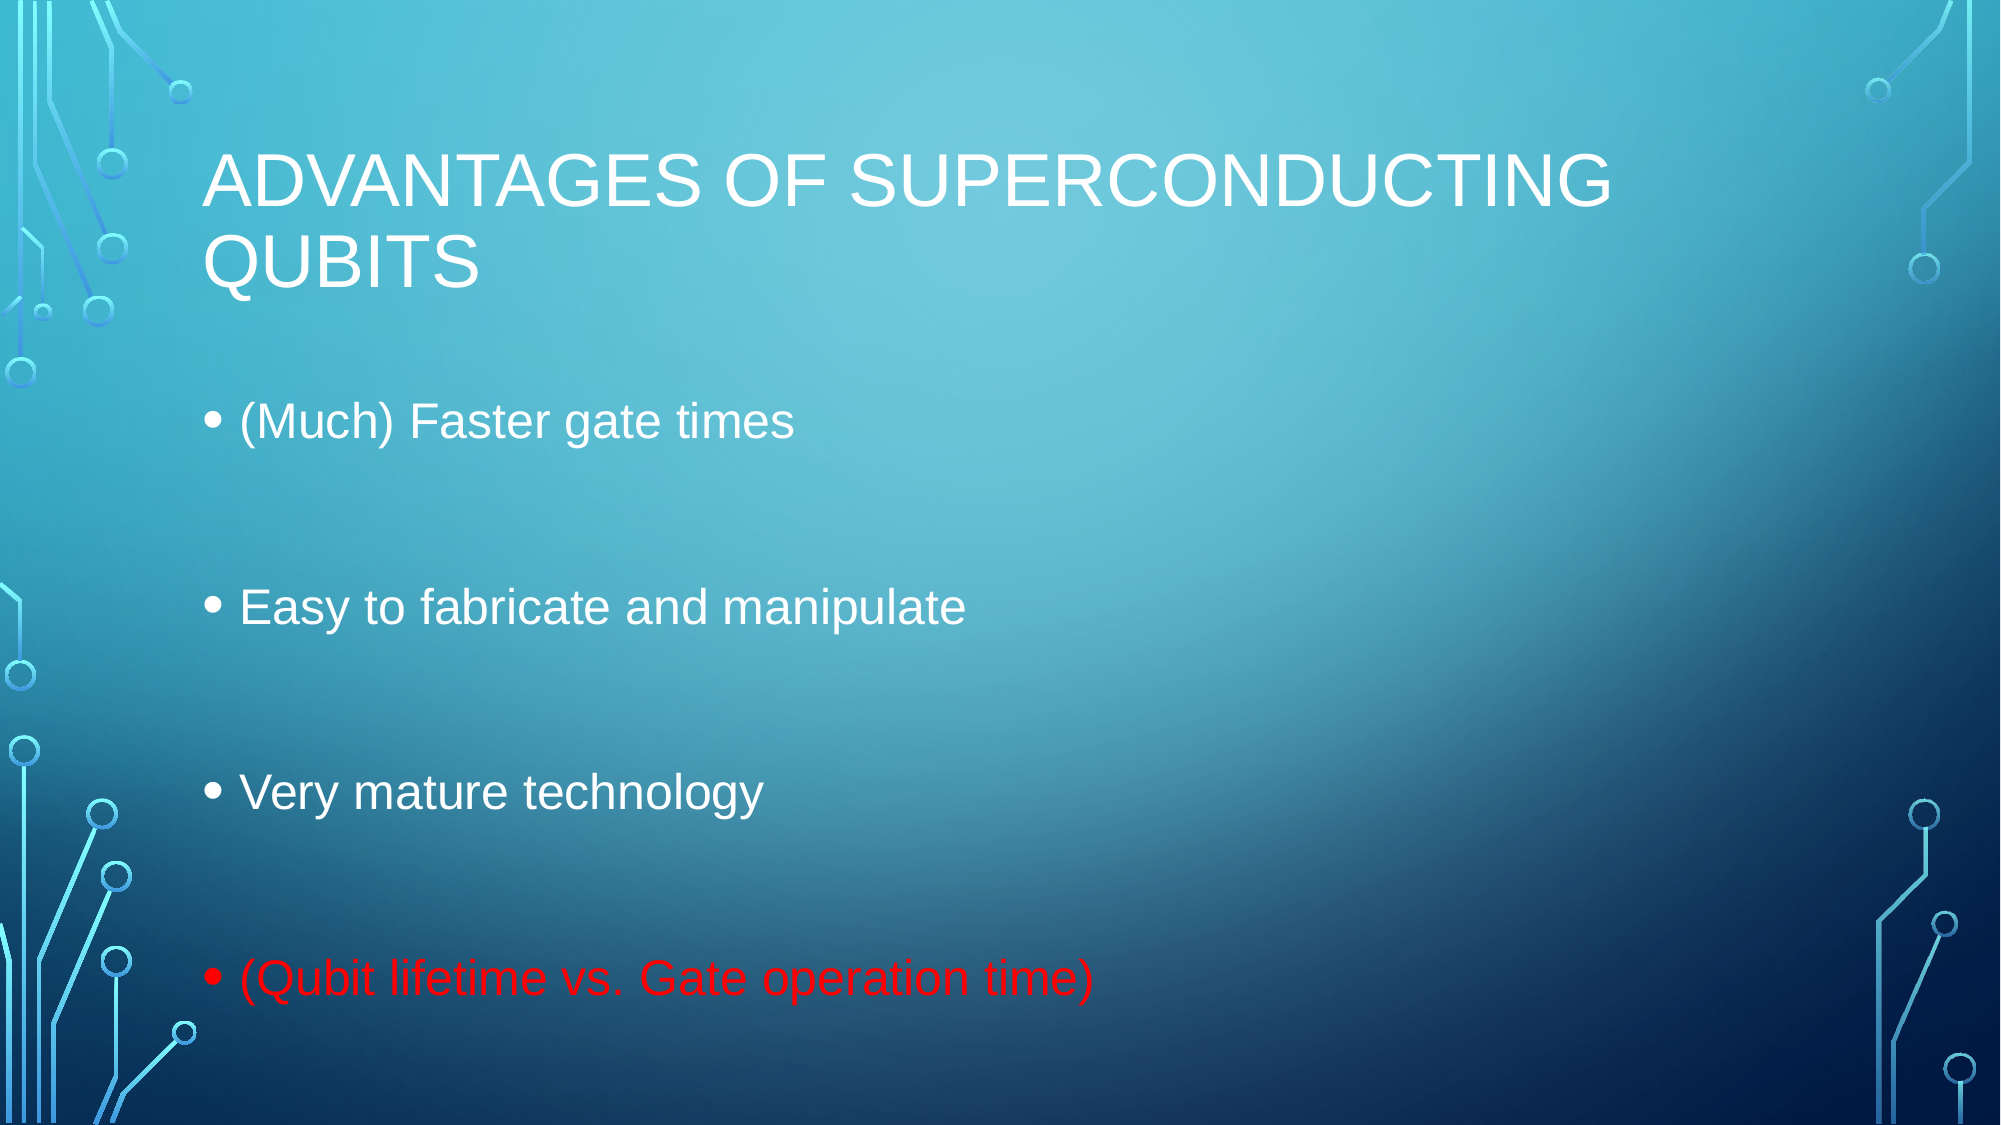

# Advantages of superconducting qubits
(Much) Faster gate times

Easy to fabricate and manipulate

Very mature technology

(Qubit lifetime vs. Gate operation time)